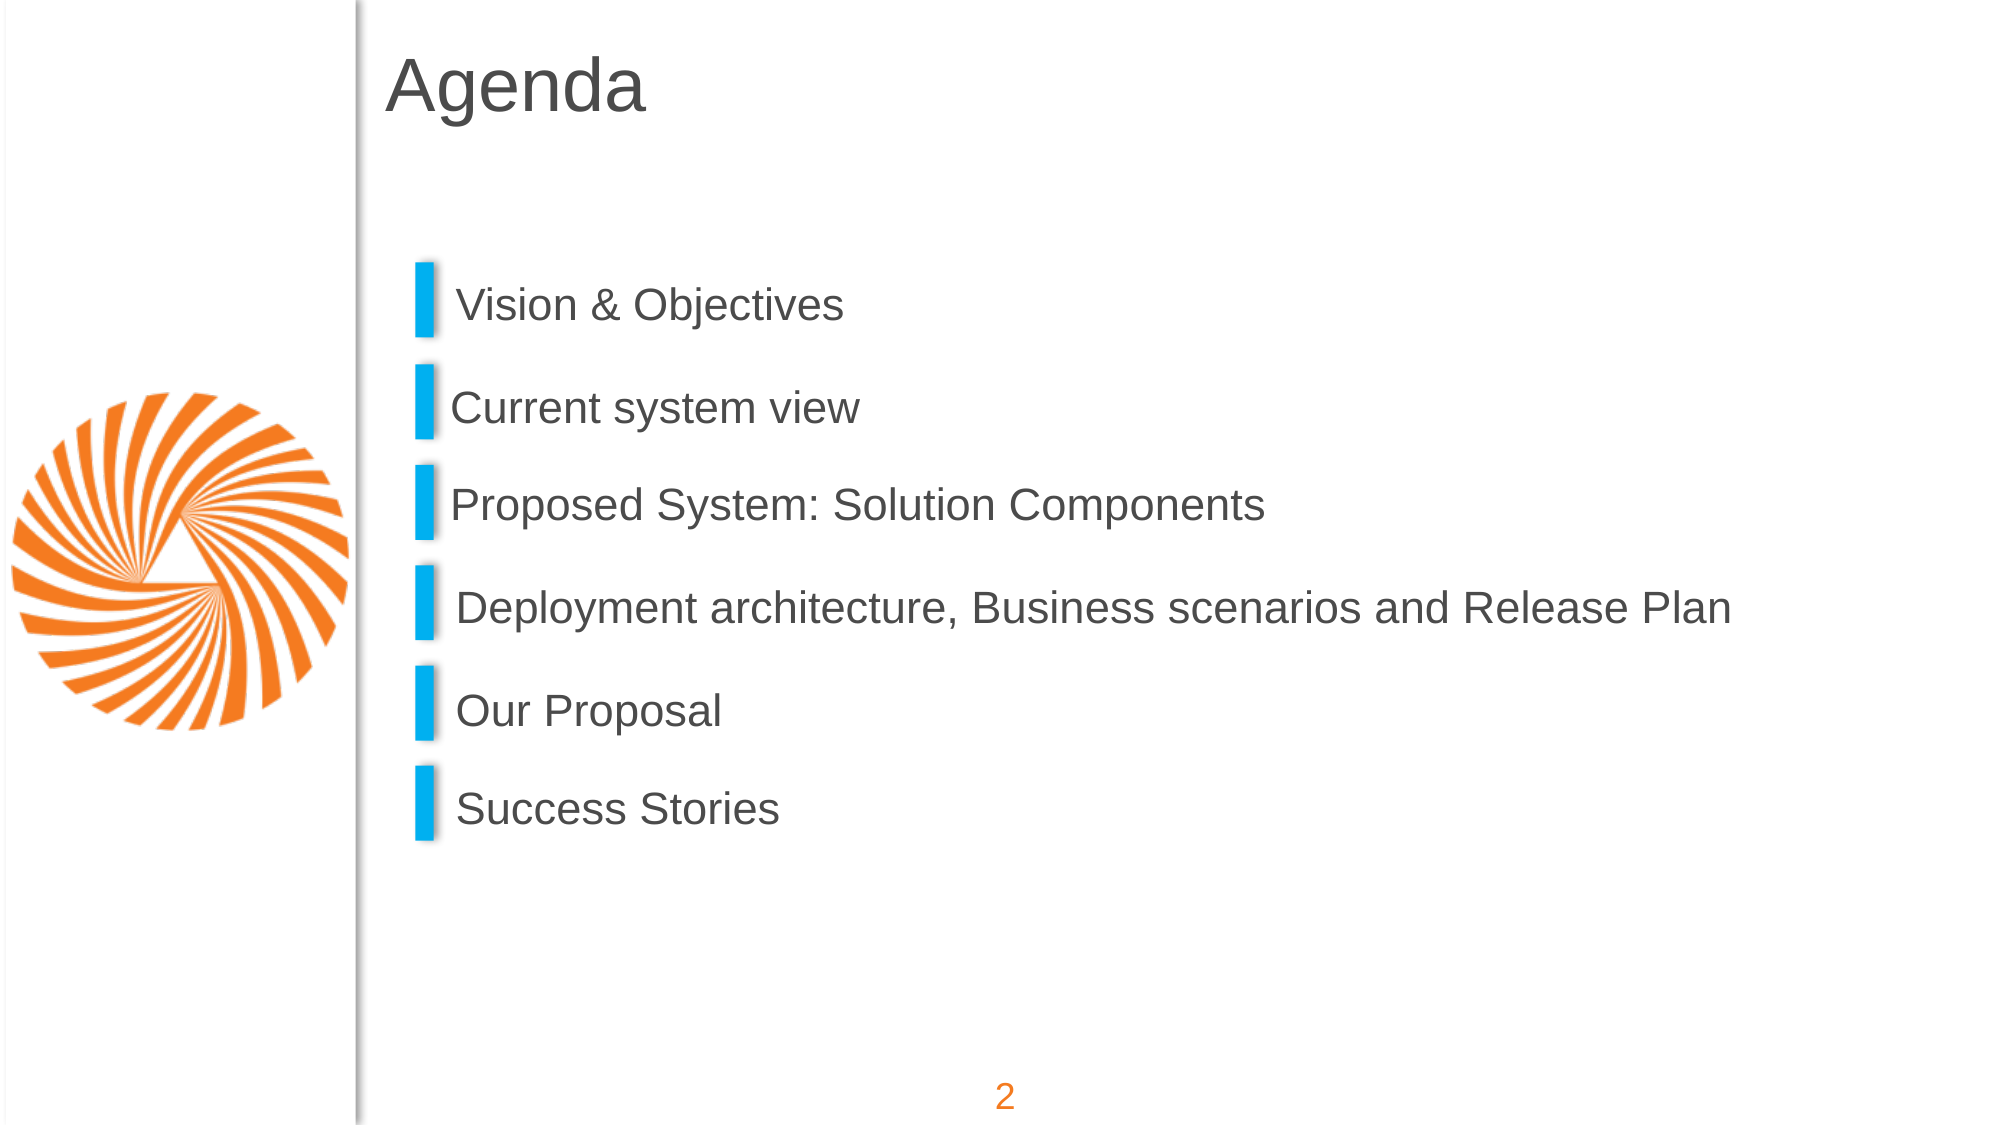

# Agenda
Vision & Objectives
Current system view

Proposed System: Solution Components
Deployment architecture, Business scenarios and Release Plan

Our Proposal

Success Stories